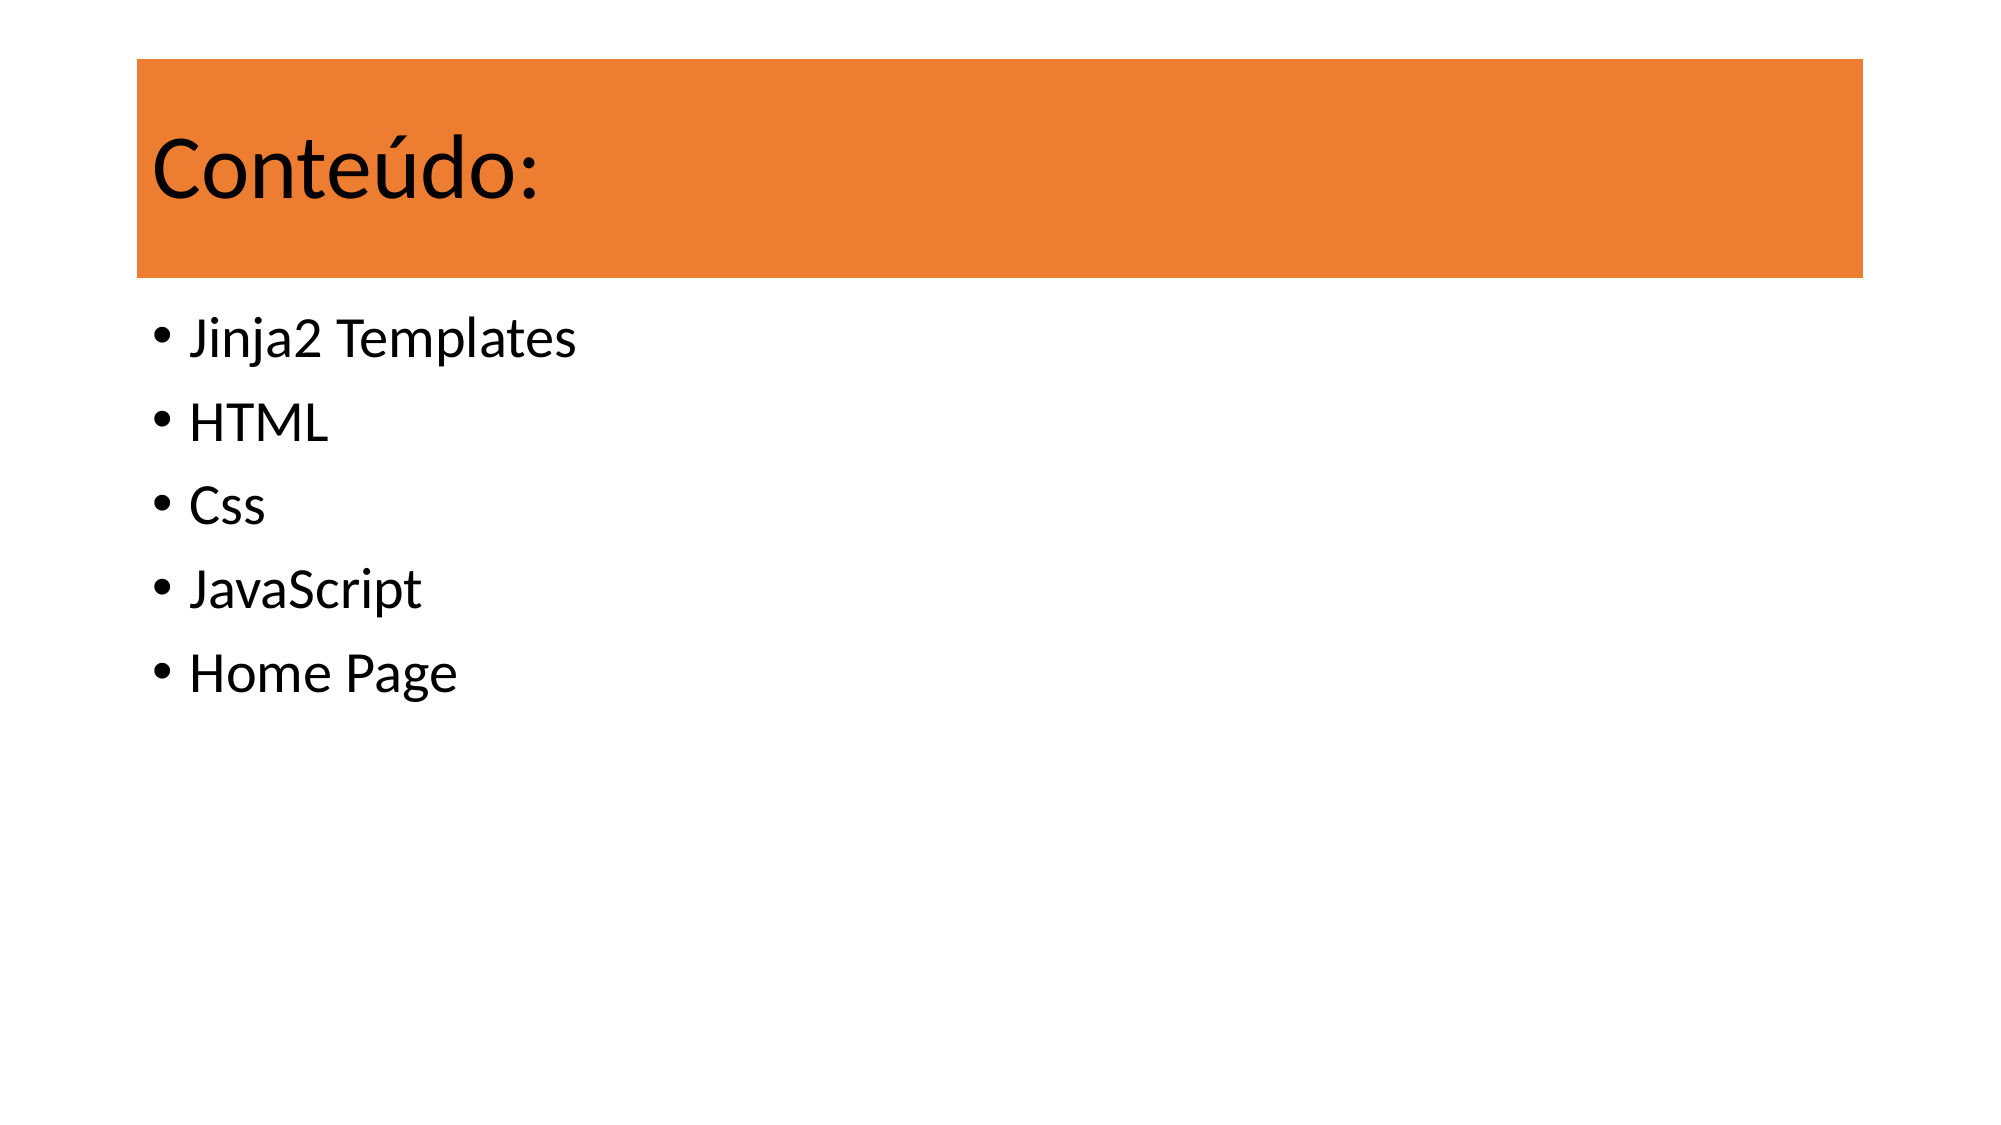

# Conteúdo:
Jinja2 Templates
HTML
Css
JavaScript
Home Page